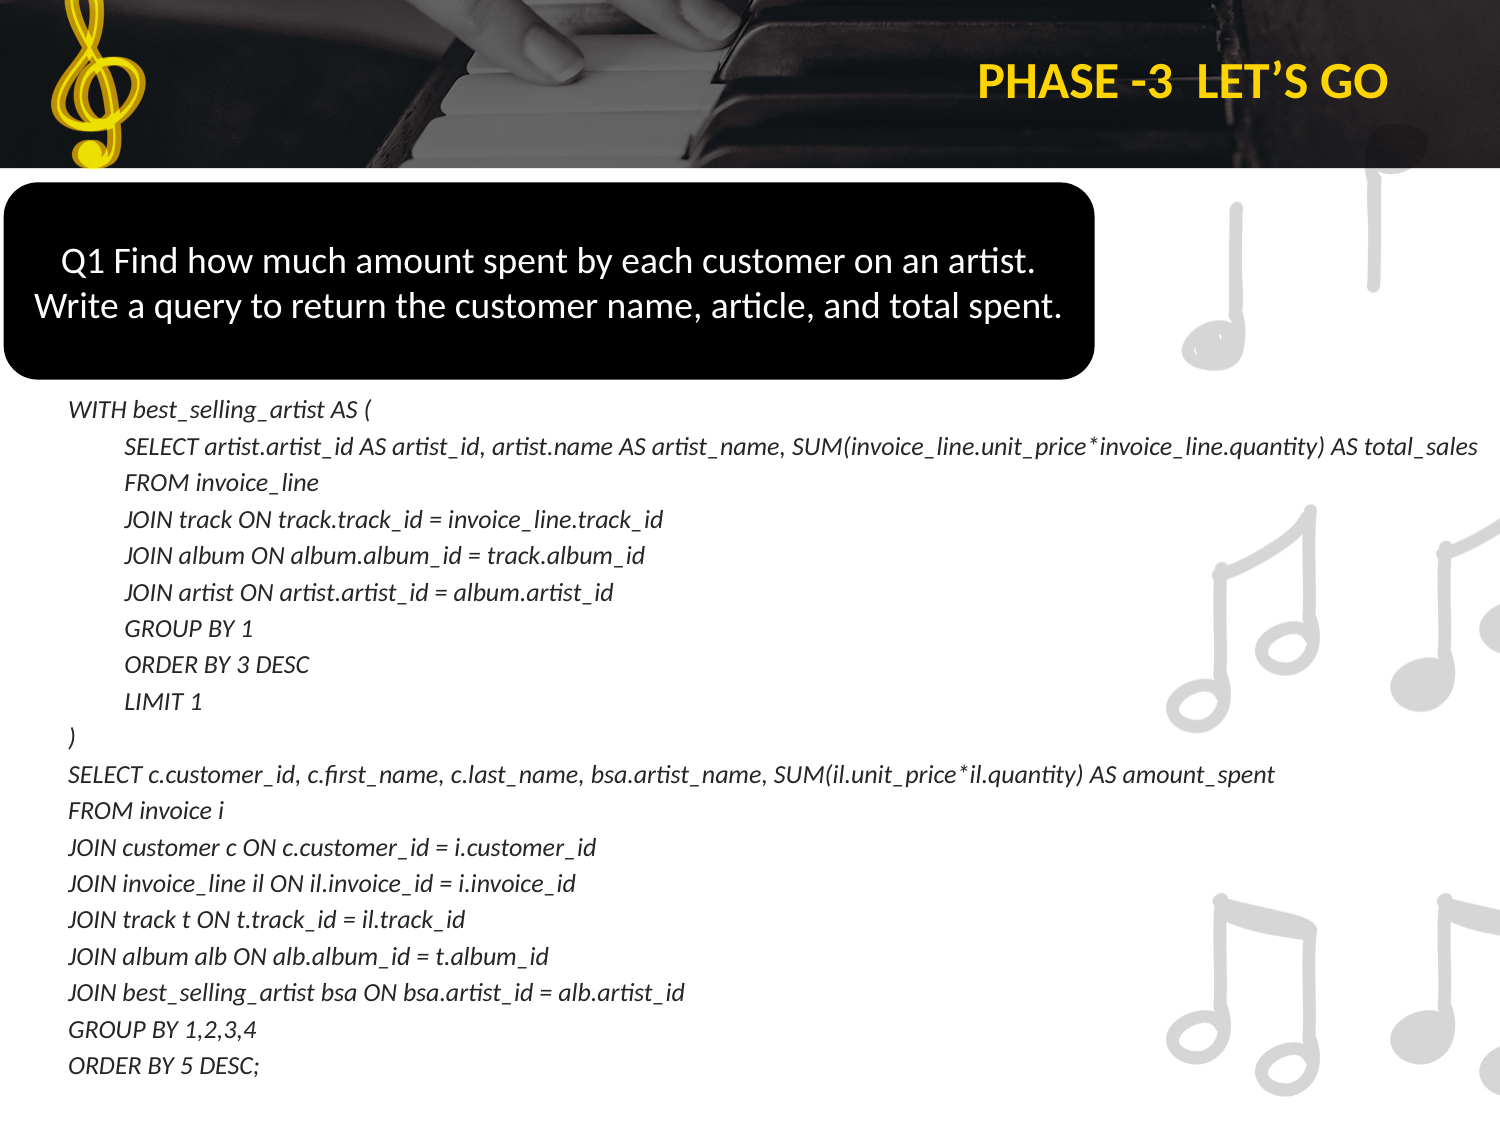

# PHASE -3  LET’S GO
Q1 Find how much amount spent by each customer on an artist.
Write a query to return the customer name, article, and total spent.
WITH best_selling_artist AS (
	SELECT artist.artist_id AS artist_id, artist.name AS artist_name, SUM(invoice_line.unit_price*invoice_line.quantity) AS total_sales
	FROM invoice_line
	JOIN track ON track.track_id = invoice_line.track_id
	JOIN album ON album.album_id = track.album_id
	JOIN artist ON artist.artist_id = album.artist_id
	GROUP BY 1
	ORDER BY 3 DESC
	LIMIT 1
)
SELECT c.customer_id, c.first_name, c.last_name, bsa.artist_name, SUM(il.unit_price*il.quantity) AS amount_spent
FROM invoice i
JOIN customer c ON c.customer_id = i.customer_id
JOIN invoice_line il ON il.invoice_id = i.invoice_id
JOIN track t ON t.track_id = il.track_id
JOIN album alb ON alb.album_id = t.album_id
JOIN best_selling_artist bsa ON bsa.artist_id = alb.artist_id
GROUP BY 1,2,3,4
ORDER BY 5 DESC;